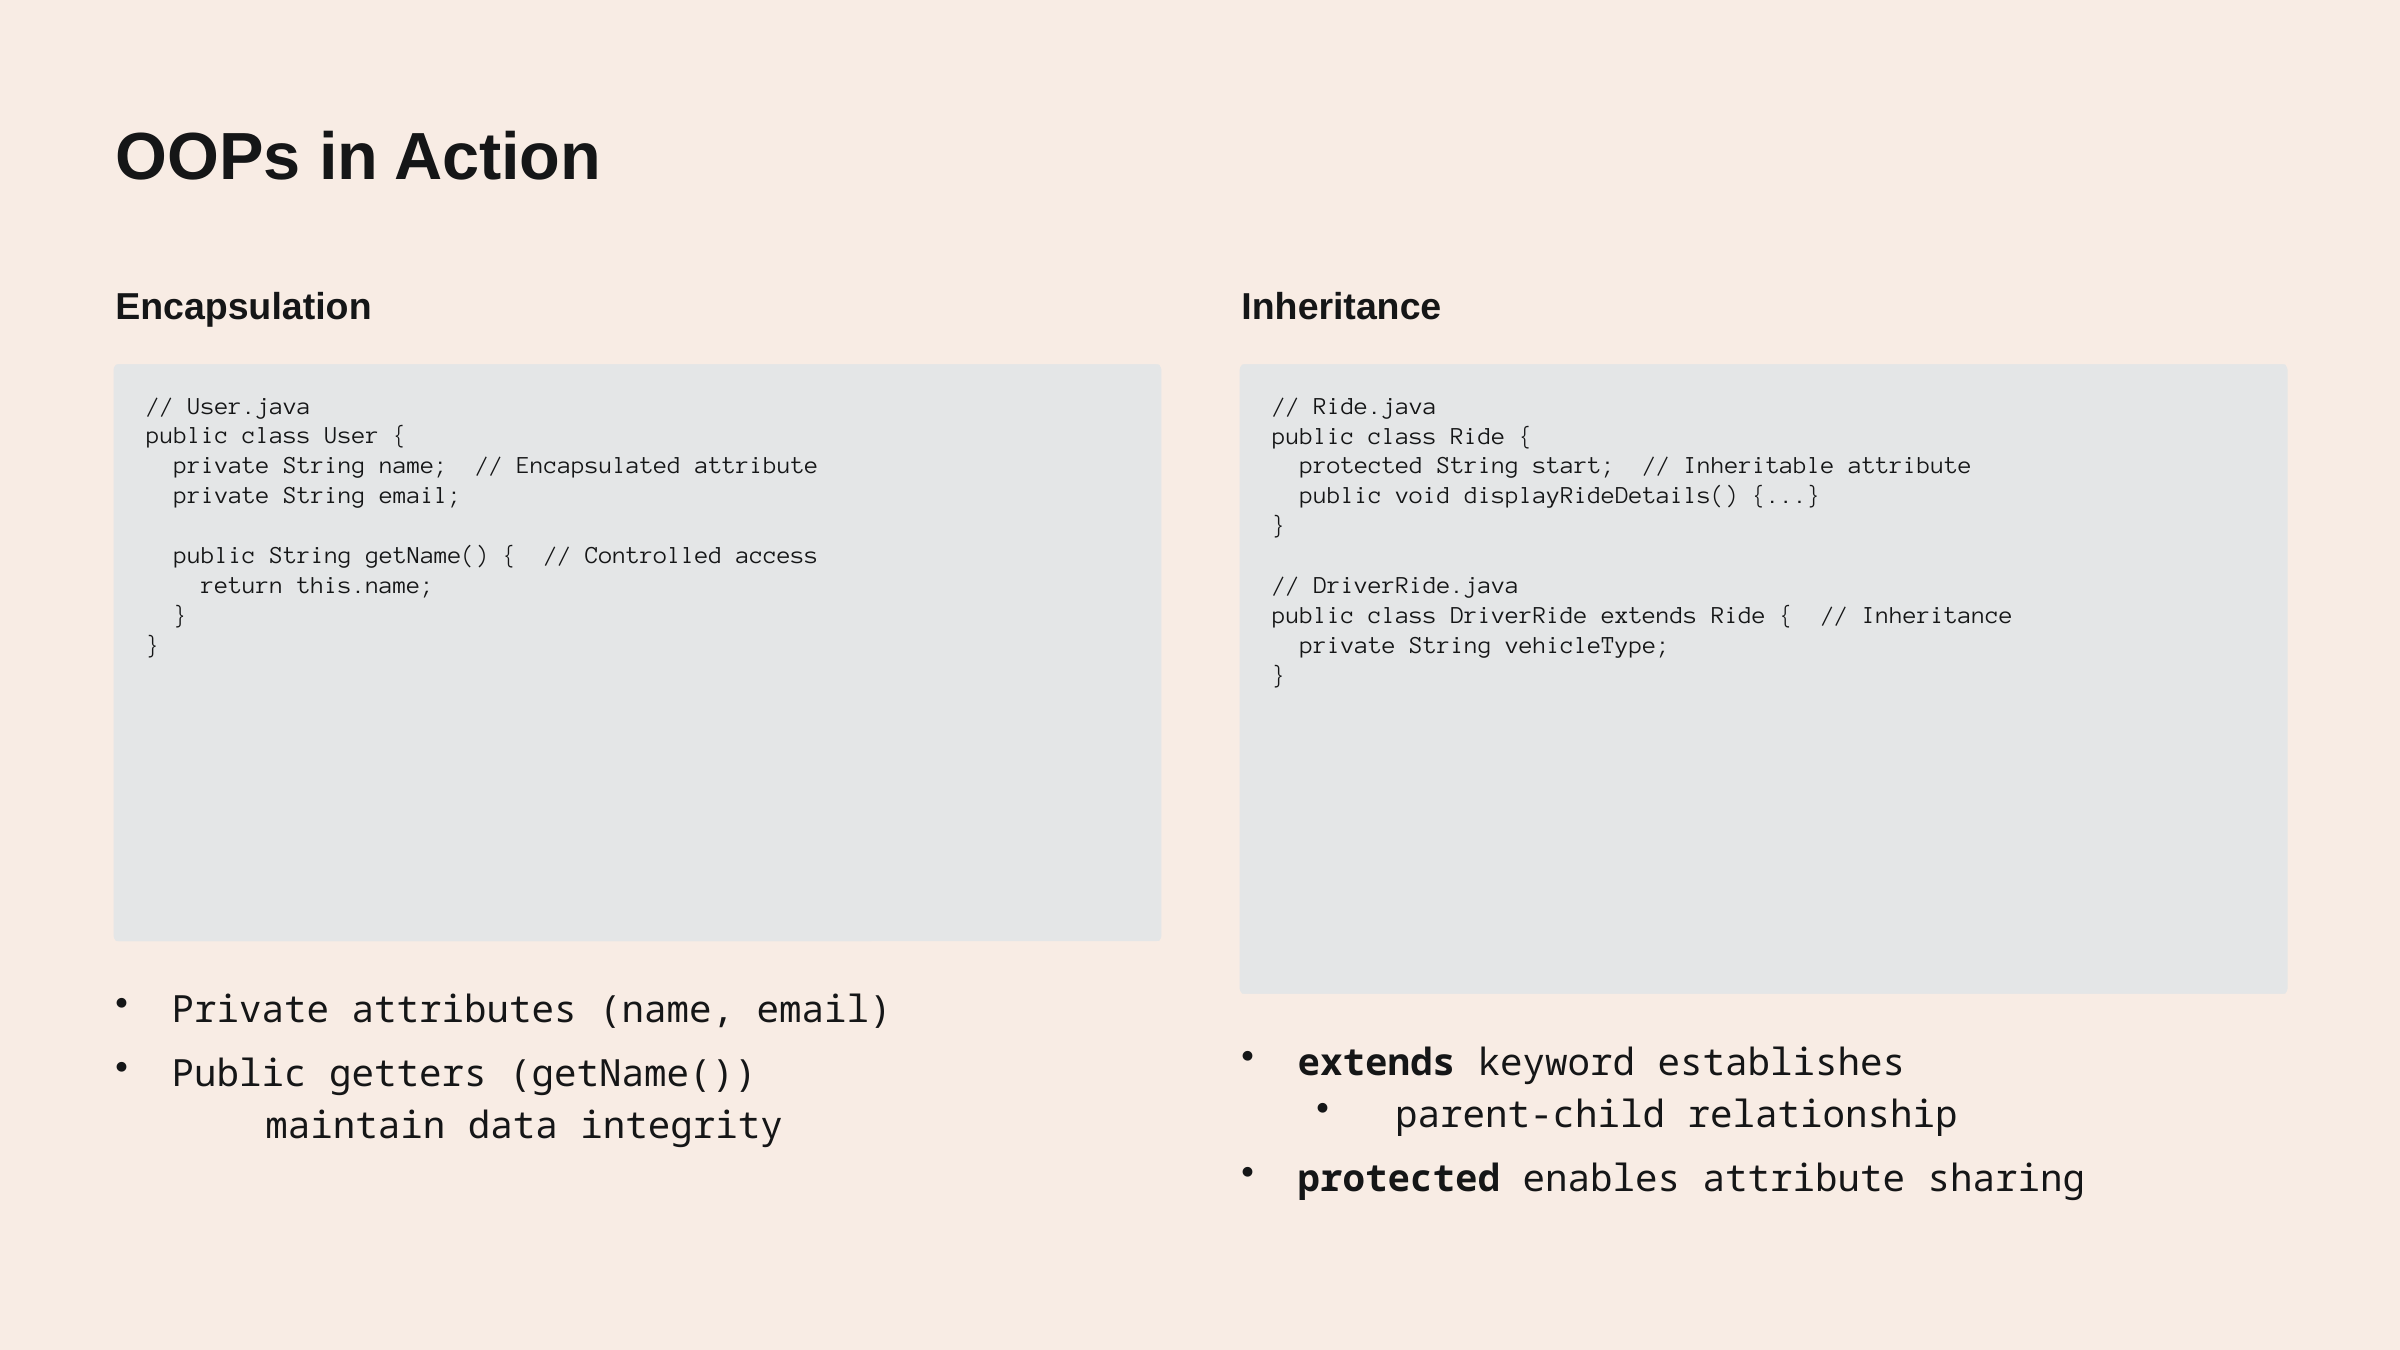

OOPs in Action
Encapsulation
Inheritance

// User.java
public class User {
  private String name;  // Encapsulated attribute
  private String email;

  public String getName() {  // Controlled access
    return this.name;
  }
}

// Ride.java
public class Ride {
  protected String start;  // Inheritable attribute
  public void displayRideDetails() {...}
}

// DriverRide.java
public class DriverRide extends Ride {  // Inheritance
  private String vehicleType;
}

Private attributes (name, email)
extends keyword establishes
 parent-child relationship
Public getters (getName())
	maintain data integrity

protected enables attribute sharing